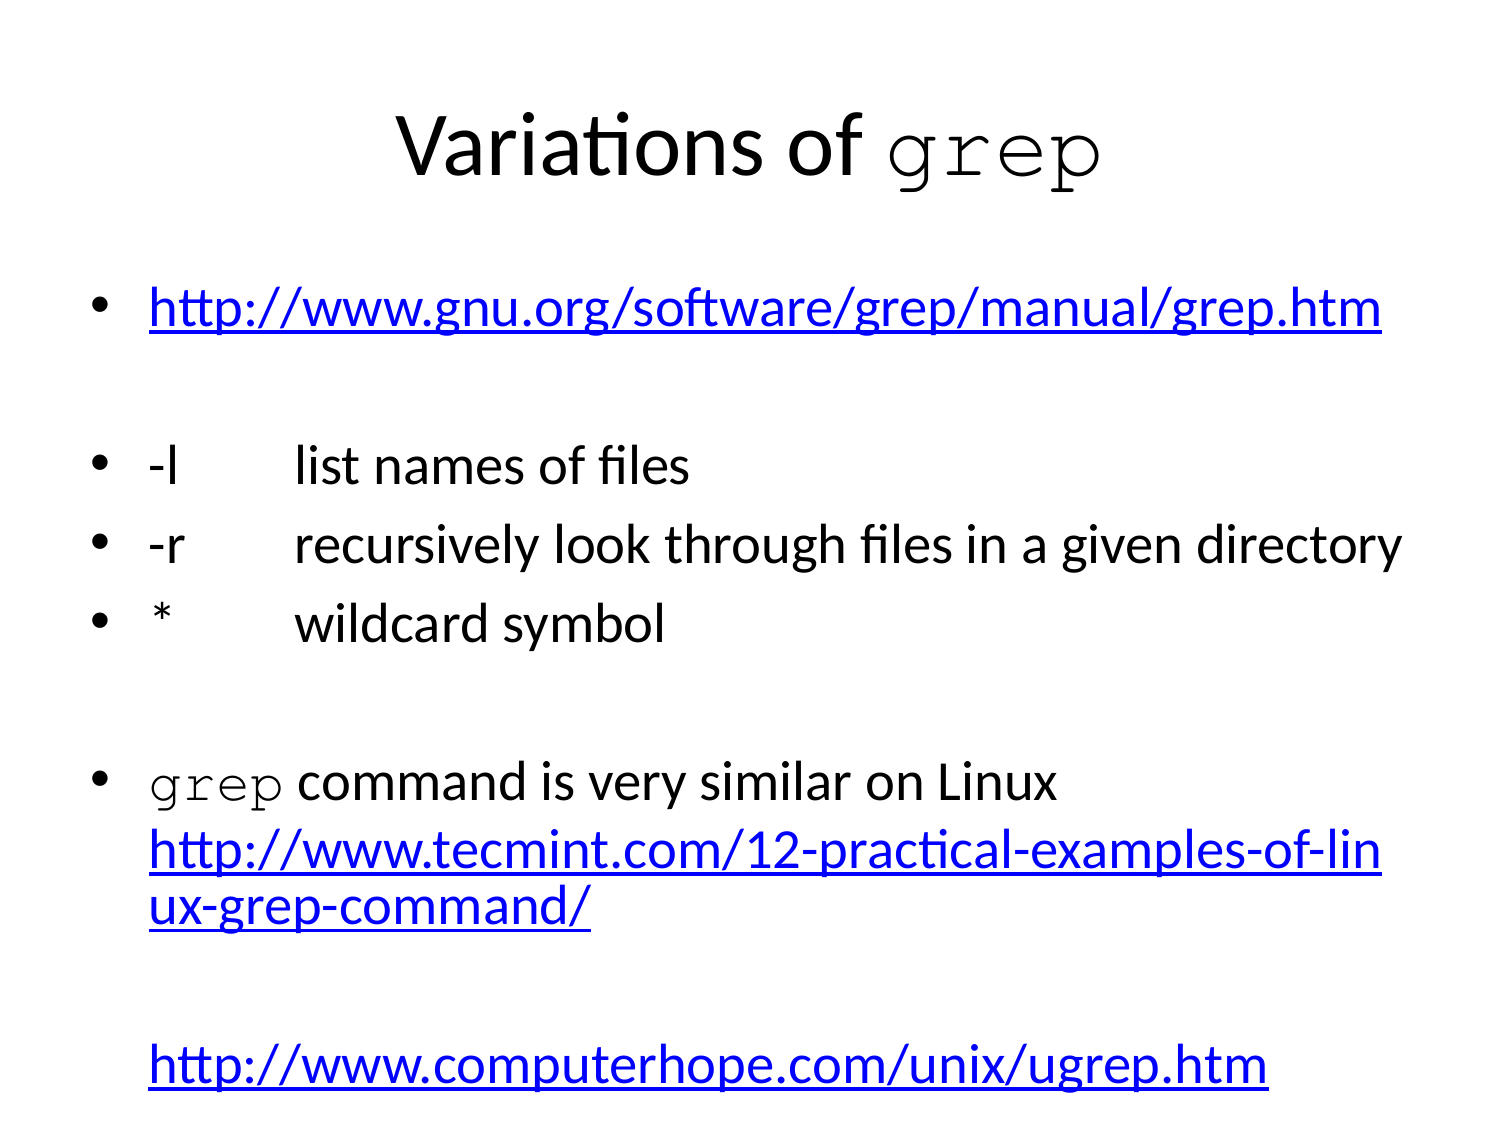

# Variations of grep
http://www.gnu.org/software/grep/manual/grep.htm

-l 	list names of files
-r 	recursively look through files in a given directory
*	wildcard symbol

grep command is very similar on Linux	http://www.tecmint.com/12-practical-examples-of-linux-grep-command/

http://www.computerhope.com/unix/ugrep.htm